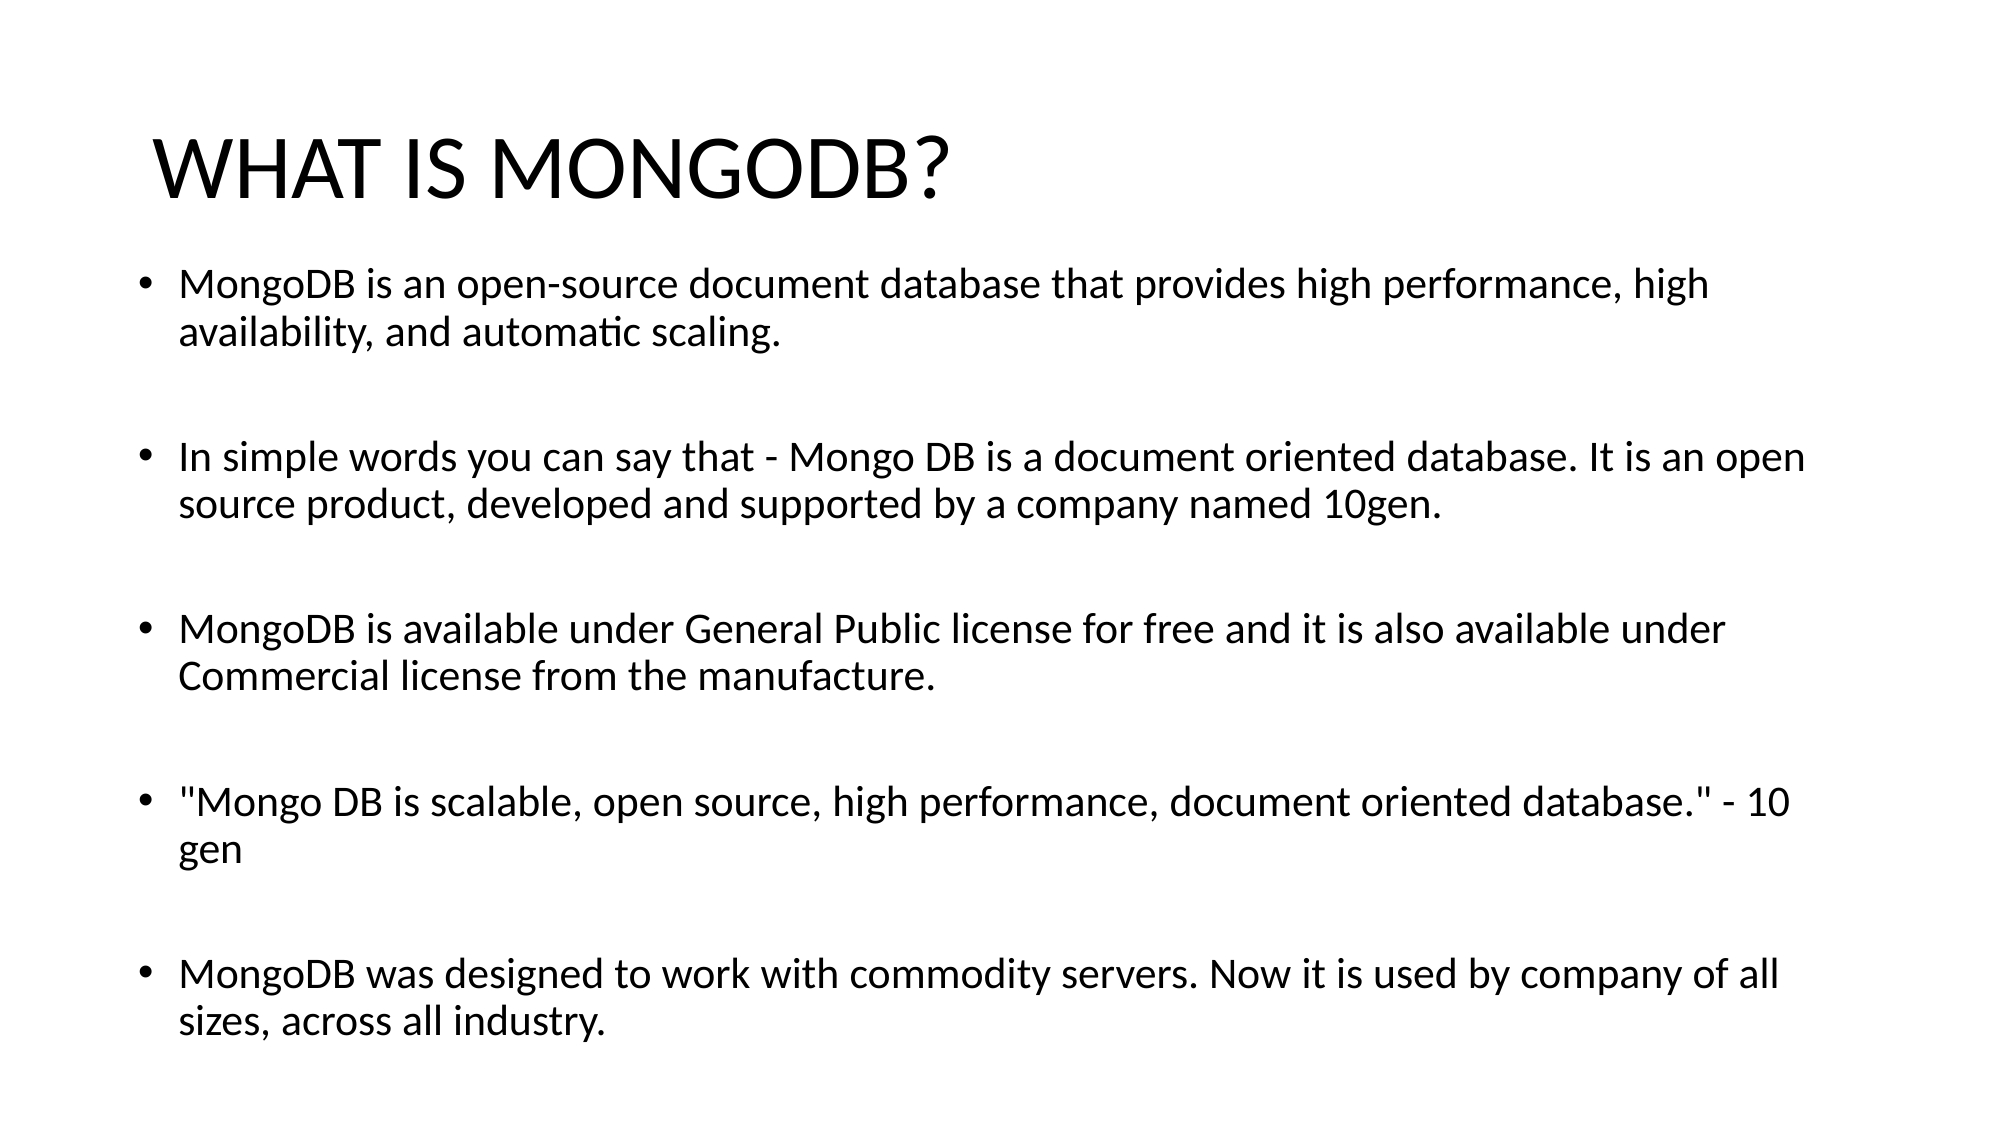

# WHAT IS MONGODB?
MongoDB is an open-source document database that provides high performance, high availability, and automatic scaling.

In simple words you can say that - Mongo DB is a document oriented database. It is an open source product, developed and supported by a company named 10gen.

MongoDB is available under General Public license for free and it is also available under Commercial license from the manufacture.

"Mongo DB is scalable, open source, high performance, document oriented database." - 10 gen

MongoDB was designed to work with commodity servers. Now it is used by company of all sizes, across all industry.